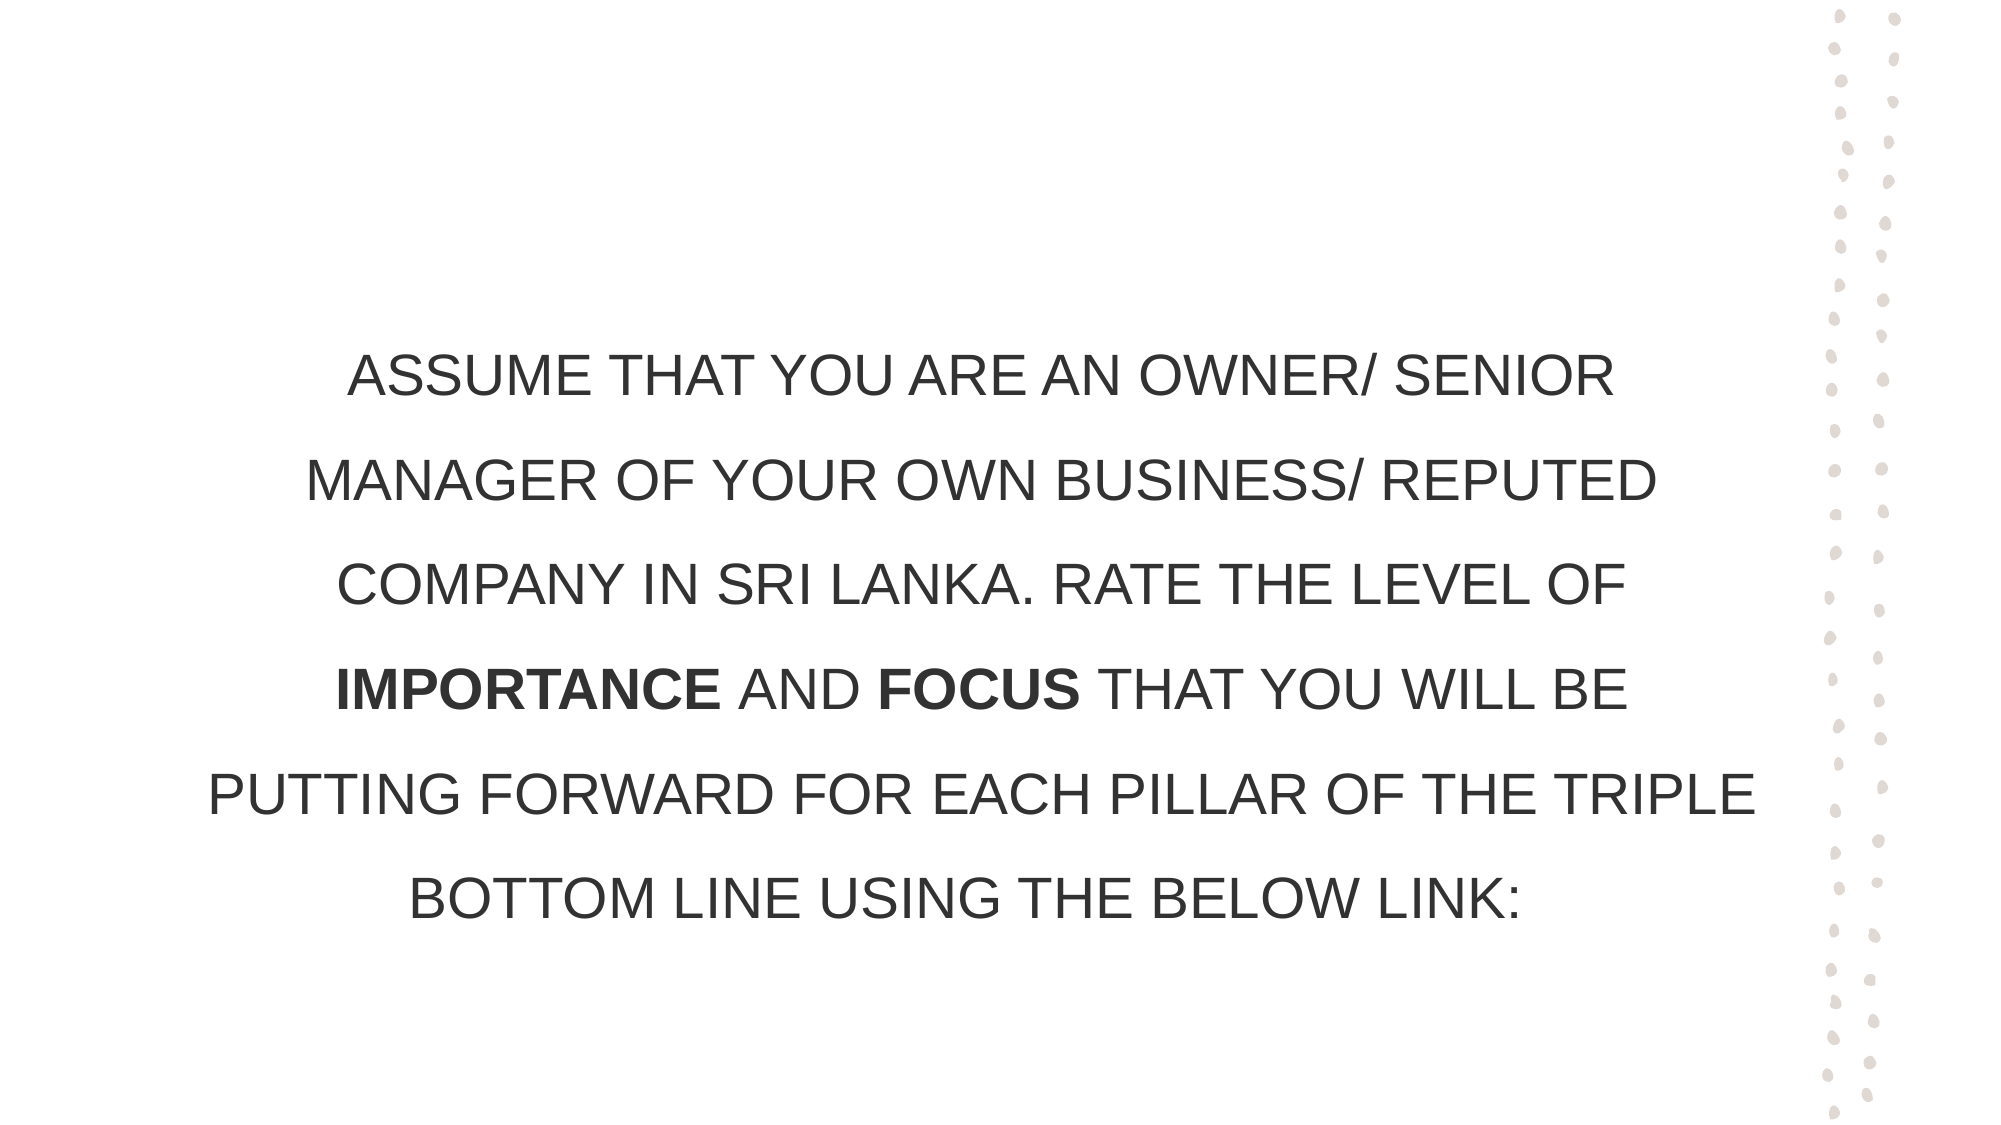

ASSUME THAT YOU ARE AN OWNER/ SENIOR MANAGER OF YOUR OWN BUSINESS/ REPUTED COMPANY IN SRI LANKA. RATE THE LEVEL OF IMPORTANCE AND FOCUS THAT YOU WILL BE PUTTING FORWARD FOR EACH PILLAR OF THE TRIPLE BOTTOM LINE USING THE BELOW LINK: